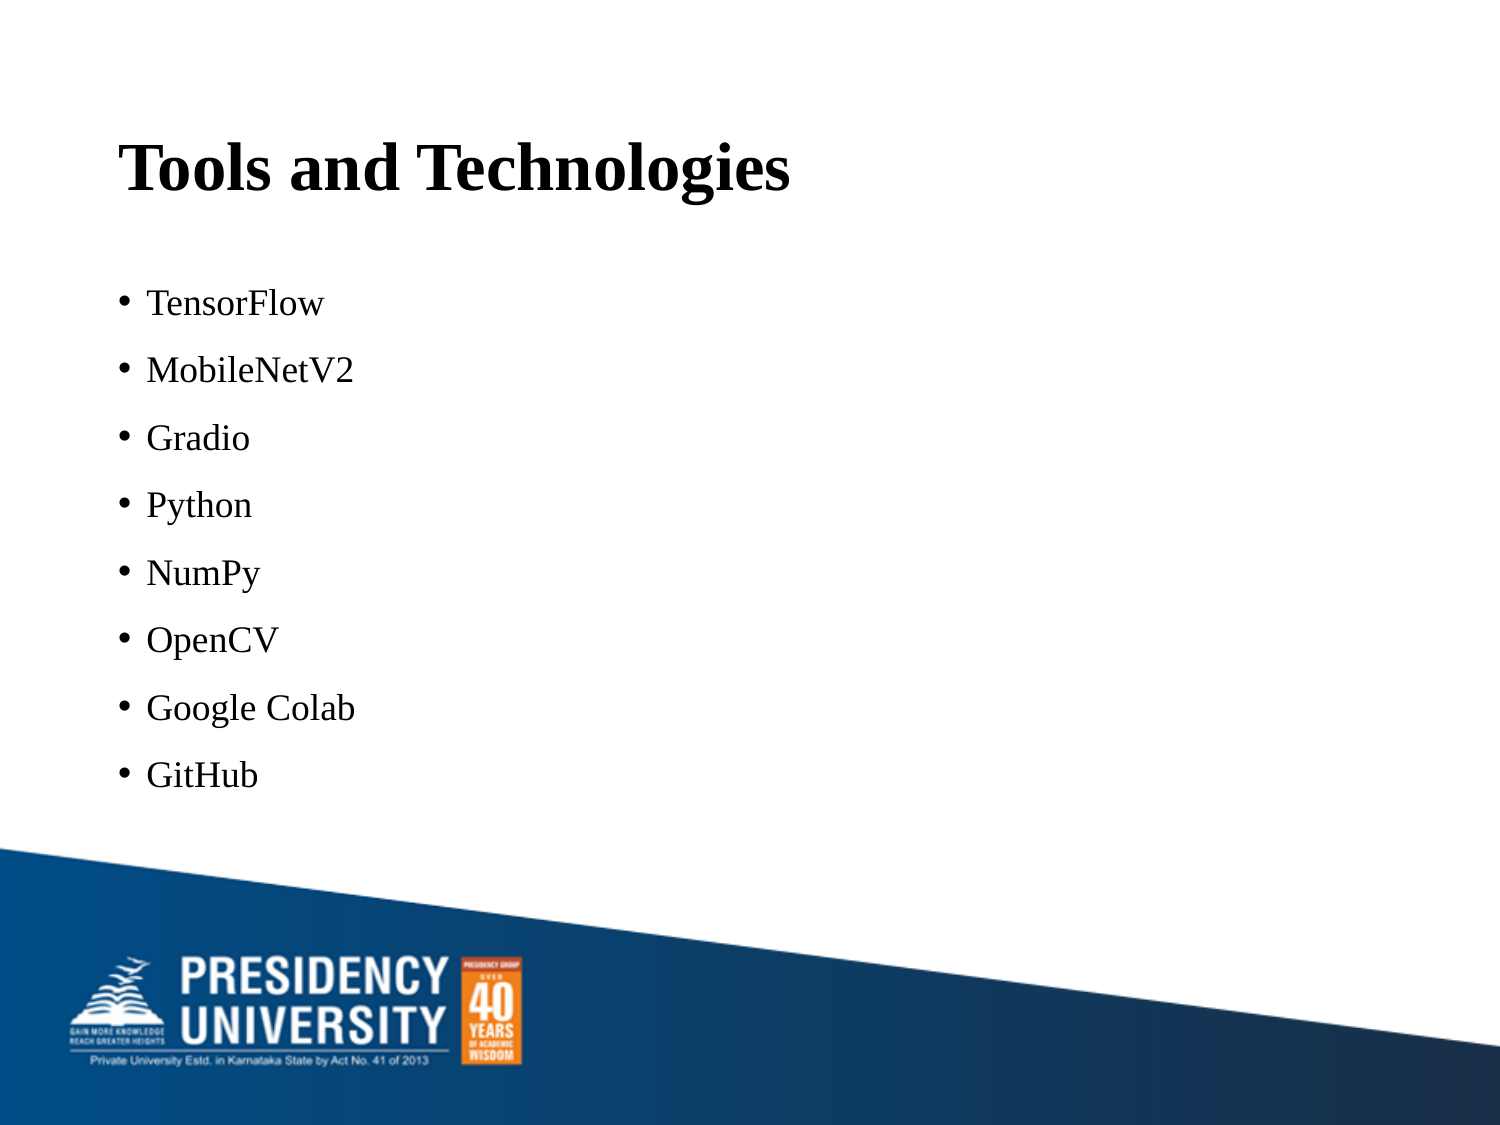

# Tools and Technologies
TensorFlow
MobileNetV2
Gradio
Python
NumPy
OpenCV
Google Colab
GitHub